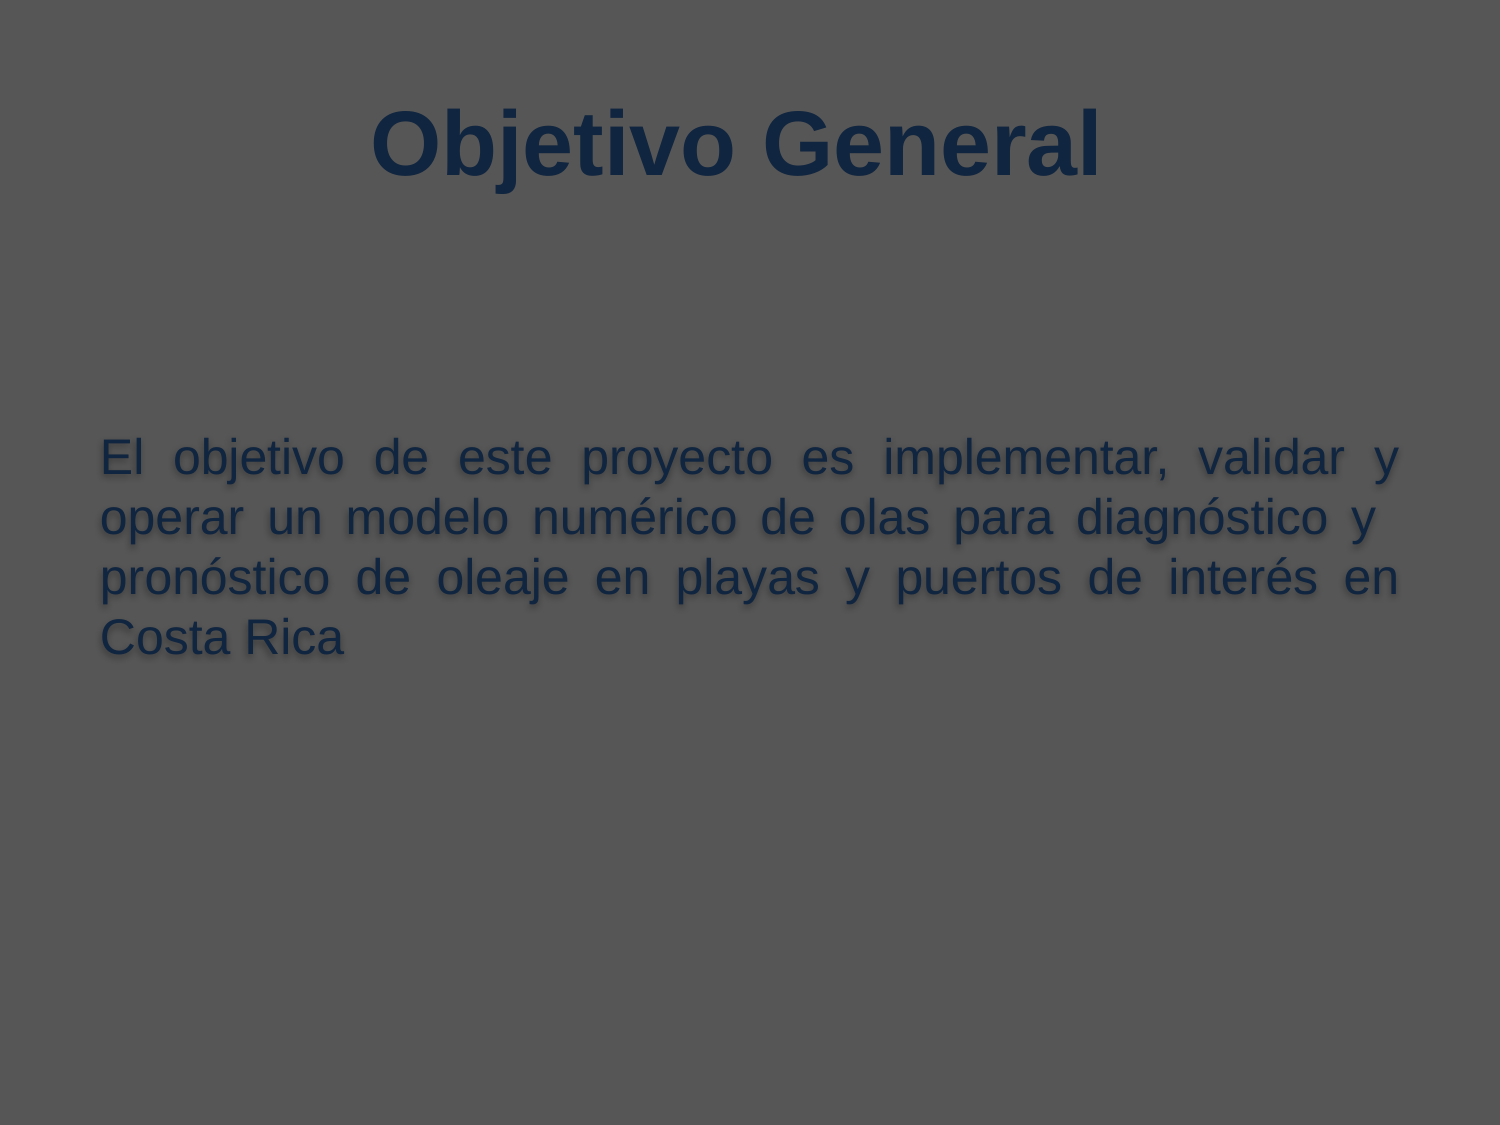

# Objetivo General
El objetivo de este proyecto es implementar, validar y operar un modelo numérico de olas para diagnóstico y  pronóstico de oleaje en playas y puertos de interés en Costa Rica